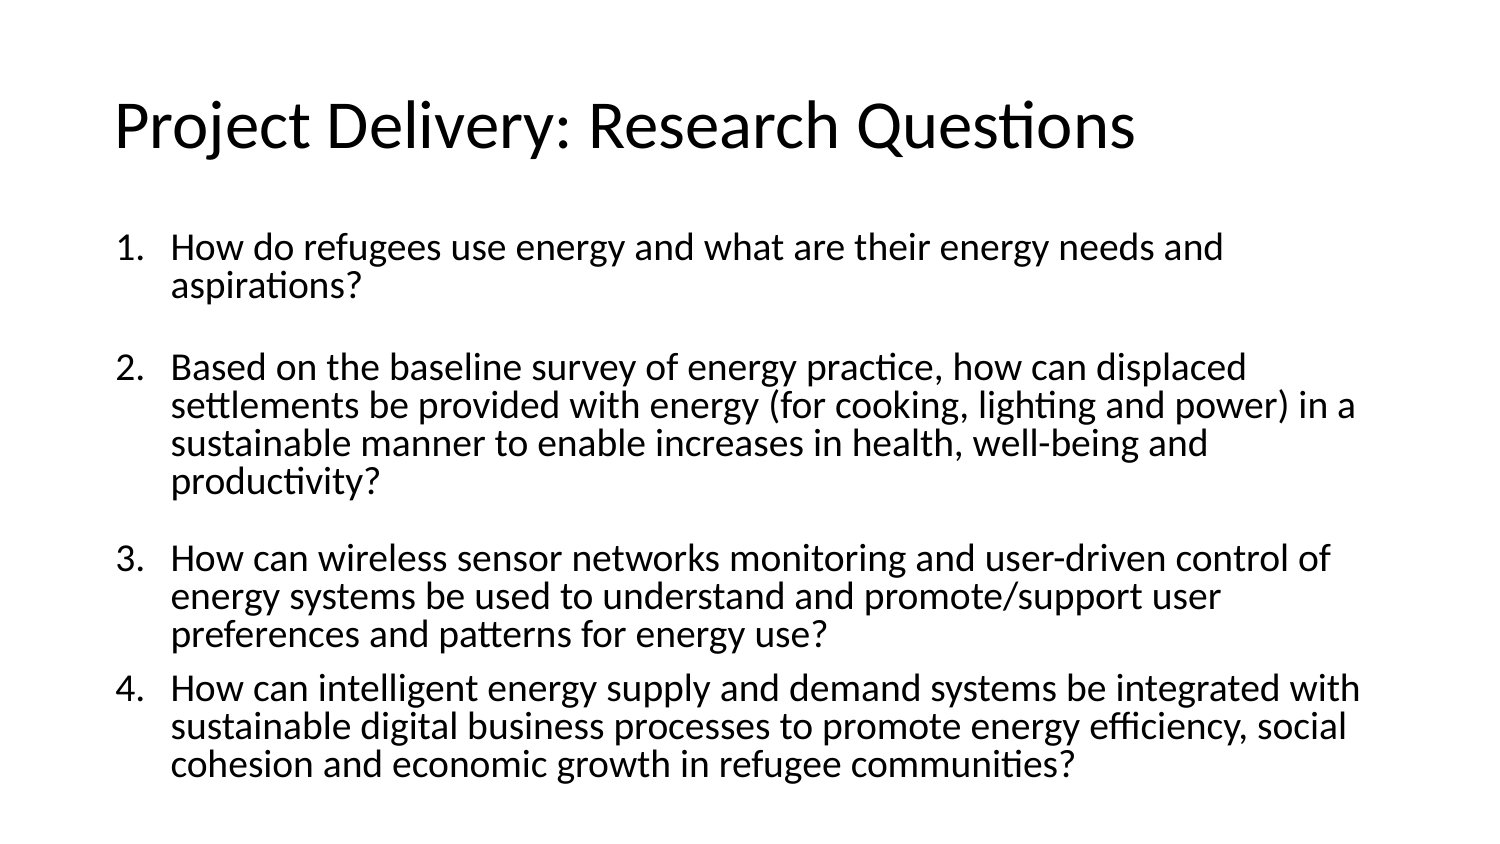

# Project Delivery: Research Questions
How do refugees use energy and what are their energy needs and aspirations?
Based on the baseline survey of energy practice, how can displaced settlements be provided with energy (for cooking, lighting and power) in a sustainable manner to enable increases in health, well-being and productivity?
How can wireless sensor networks monitoring and user-driven control of energy systems be used to understand and promote/support user preferences and patterns for energy use?
How can intelligent energy supply and demand systems be integrated with sustainable digital business processes to promote energy efficiency, social cohesion and economic growth in refugee communities?